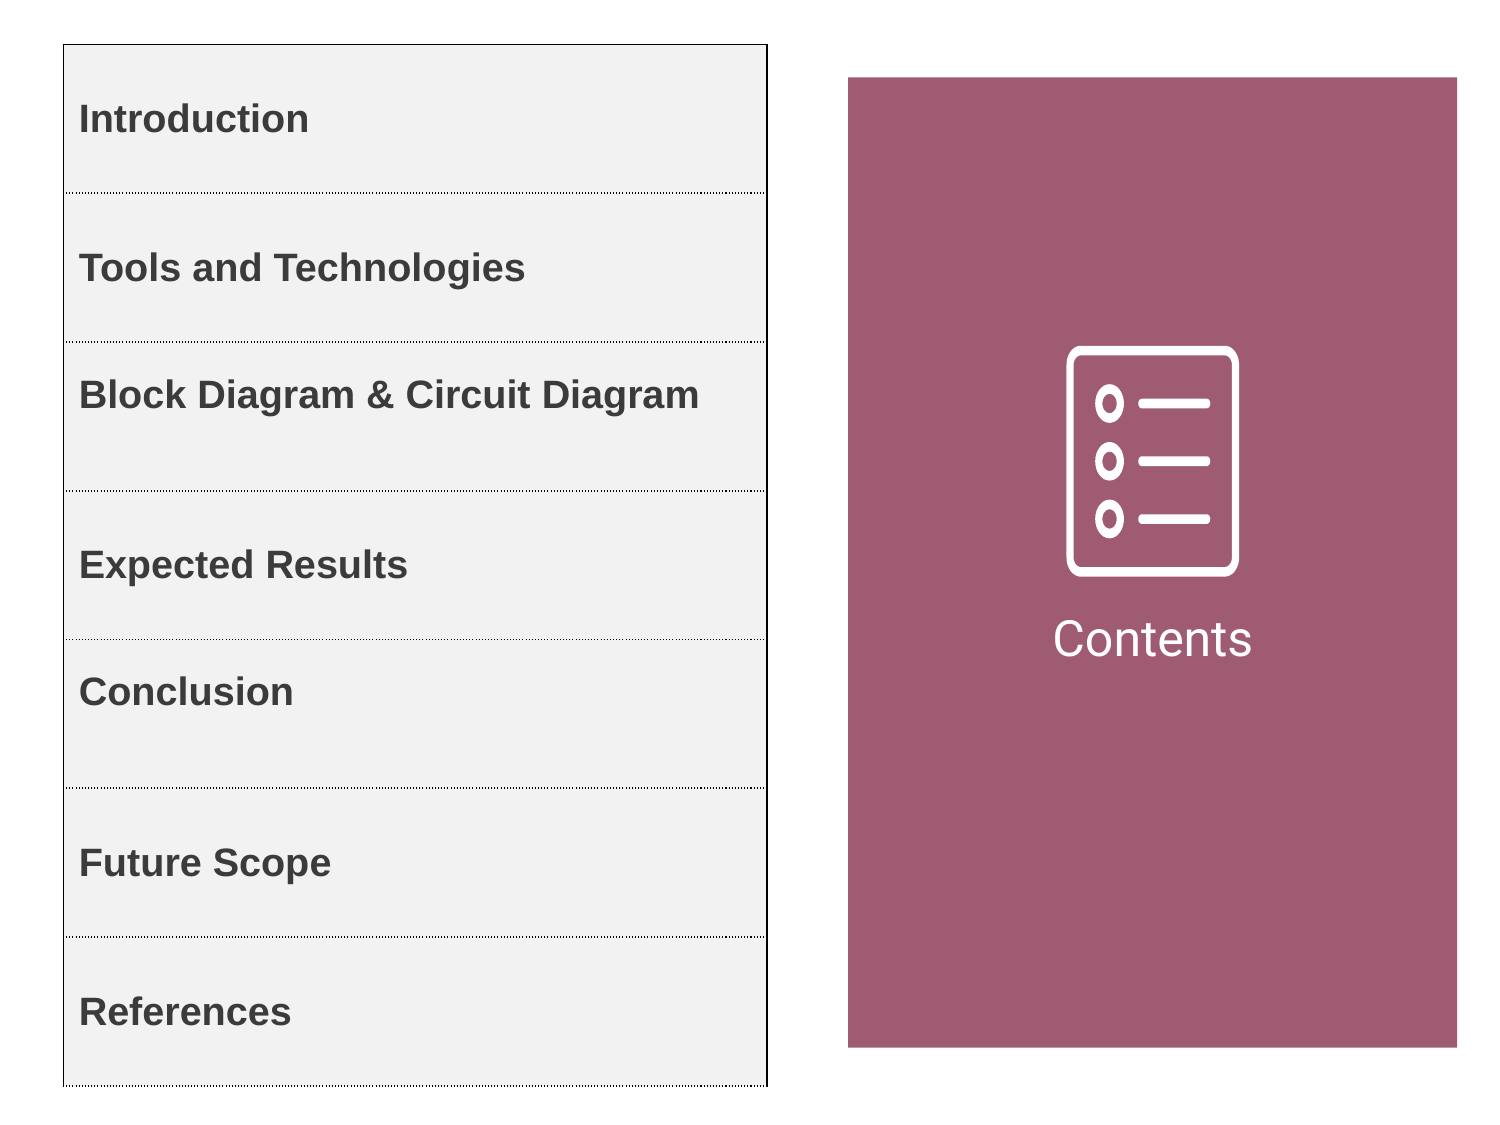

| Introduction |
| --- |
| Tools and Technologies |
| Block Diagram & Circuit Diagram |
| Expected Results |
| Conclusion |
| Future Scope |
| References |

Contents